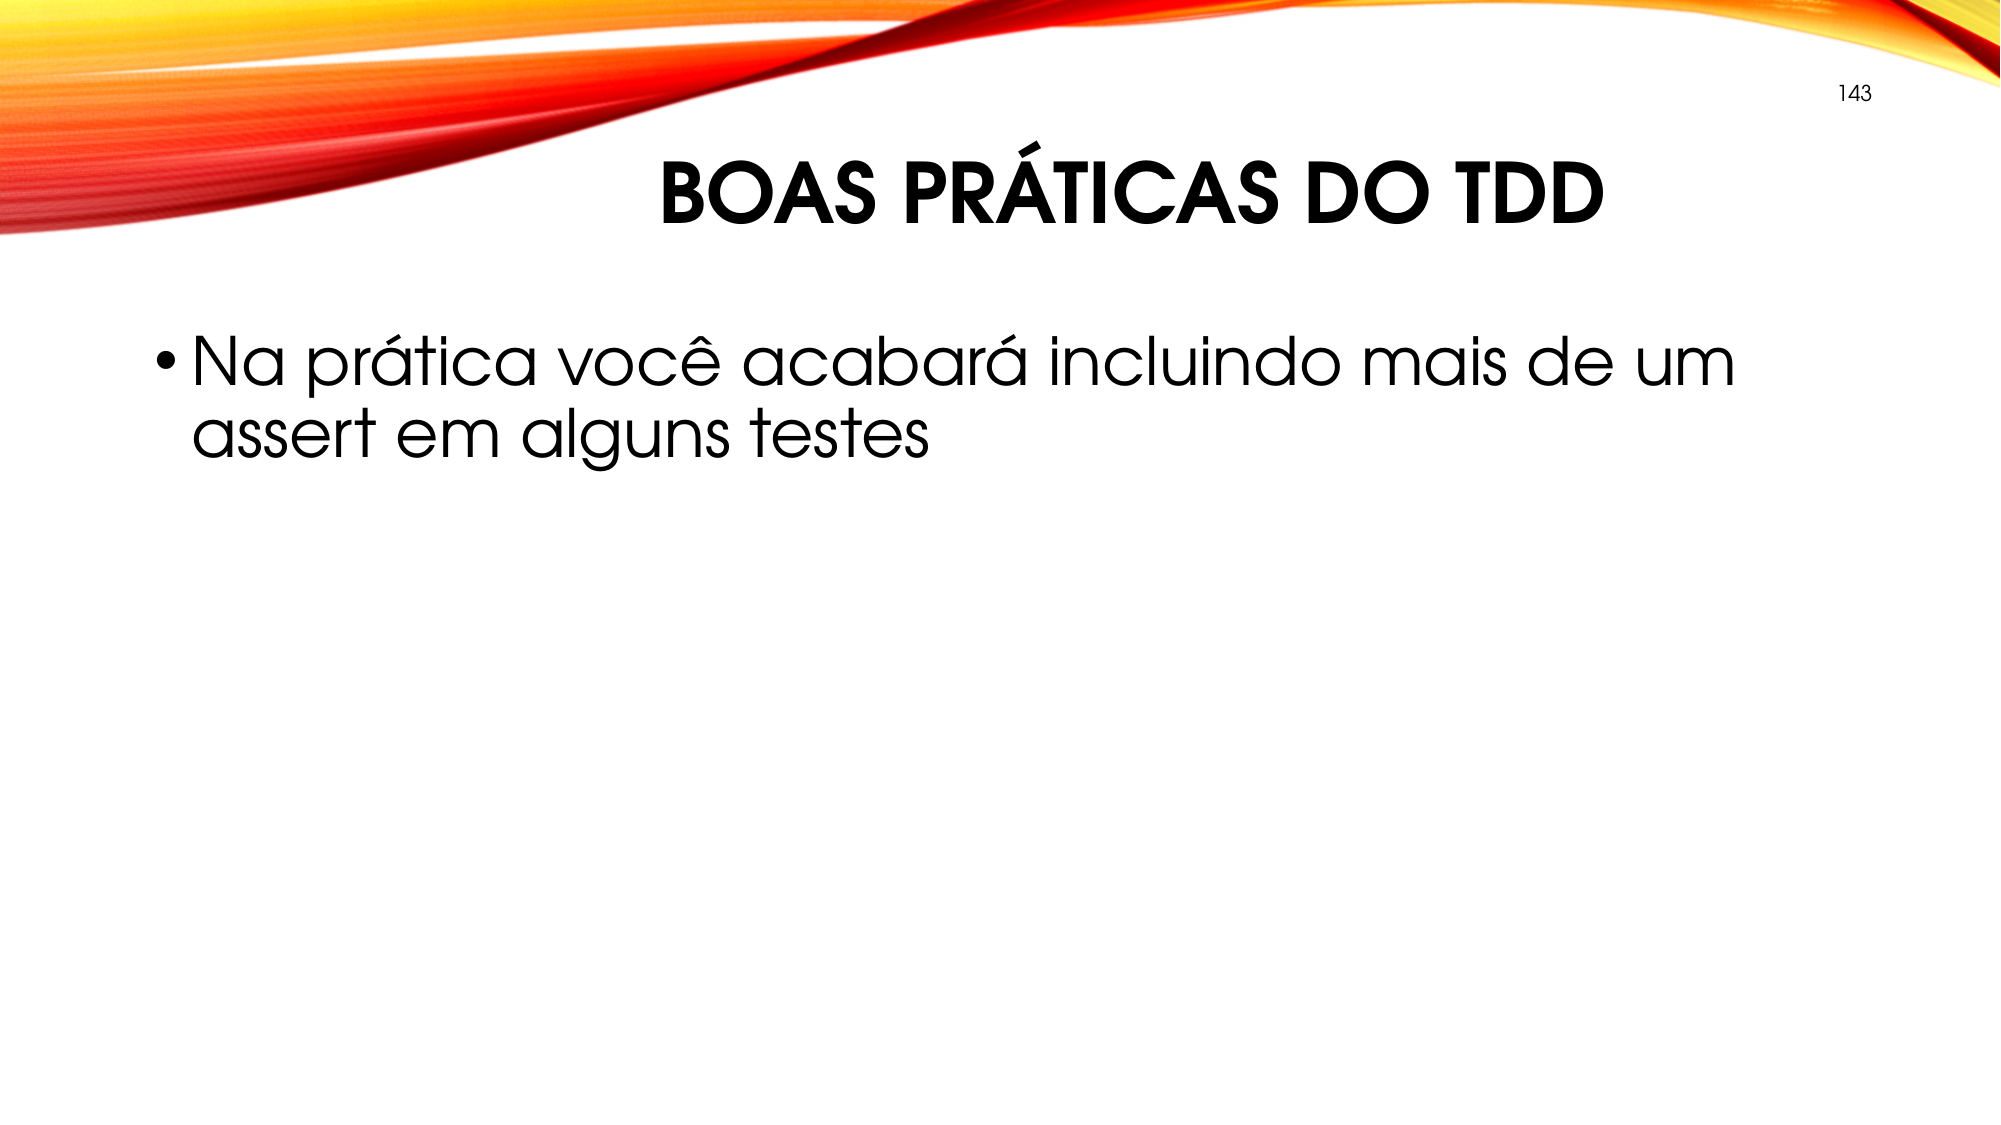

143
# Boas práticas do tdd
Na prática você acabará incluindo mais de um assert em alguns testes